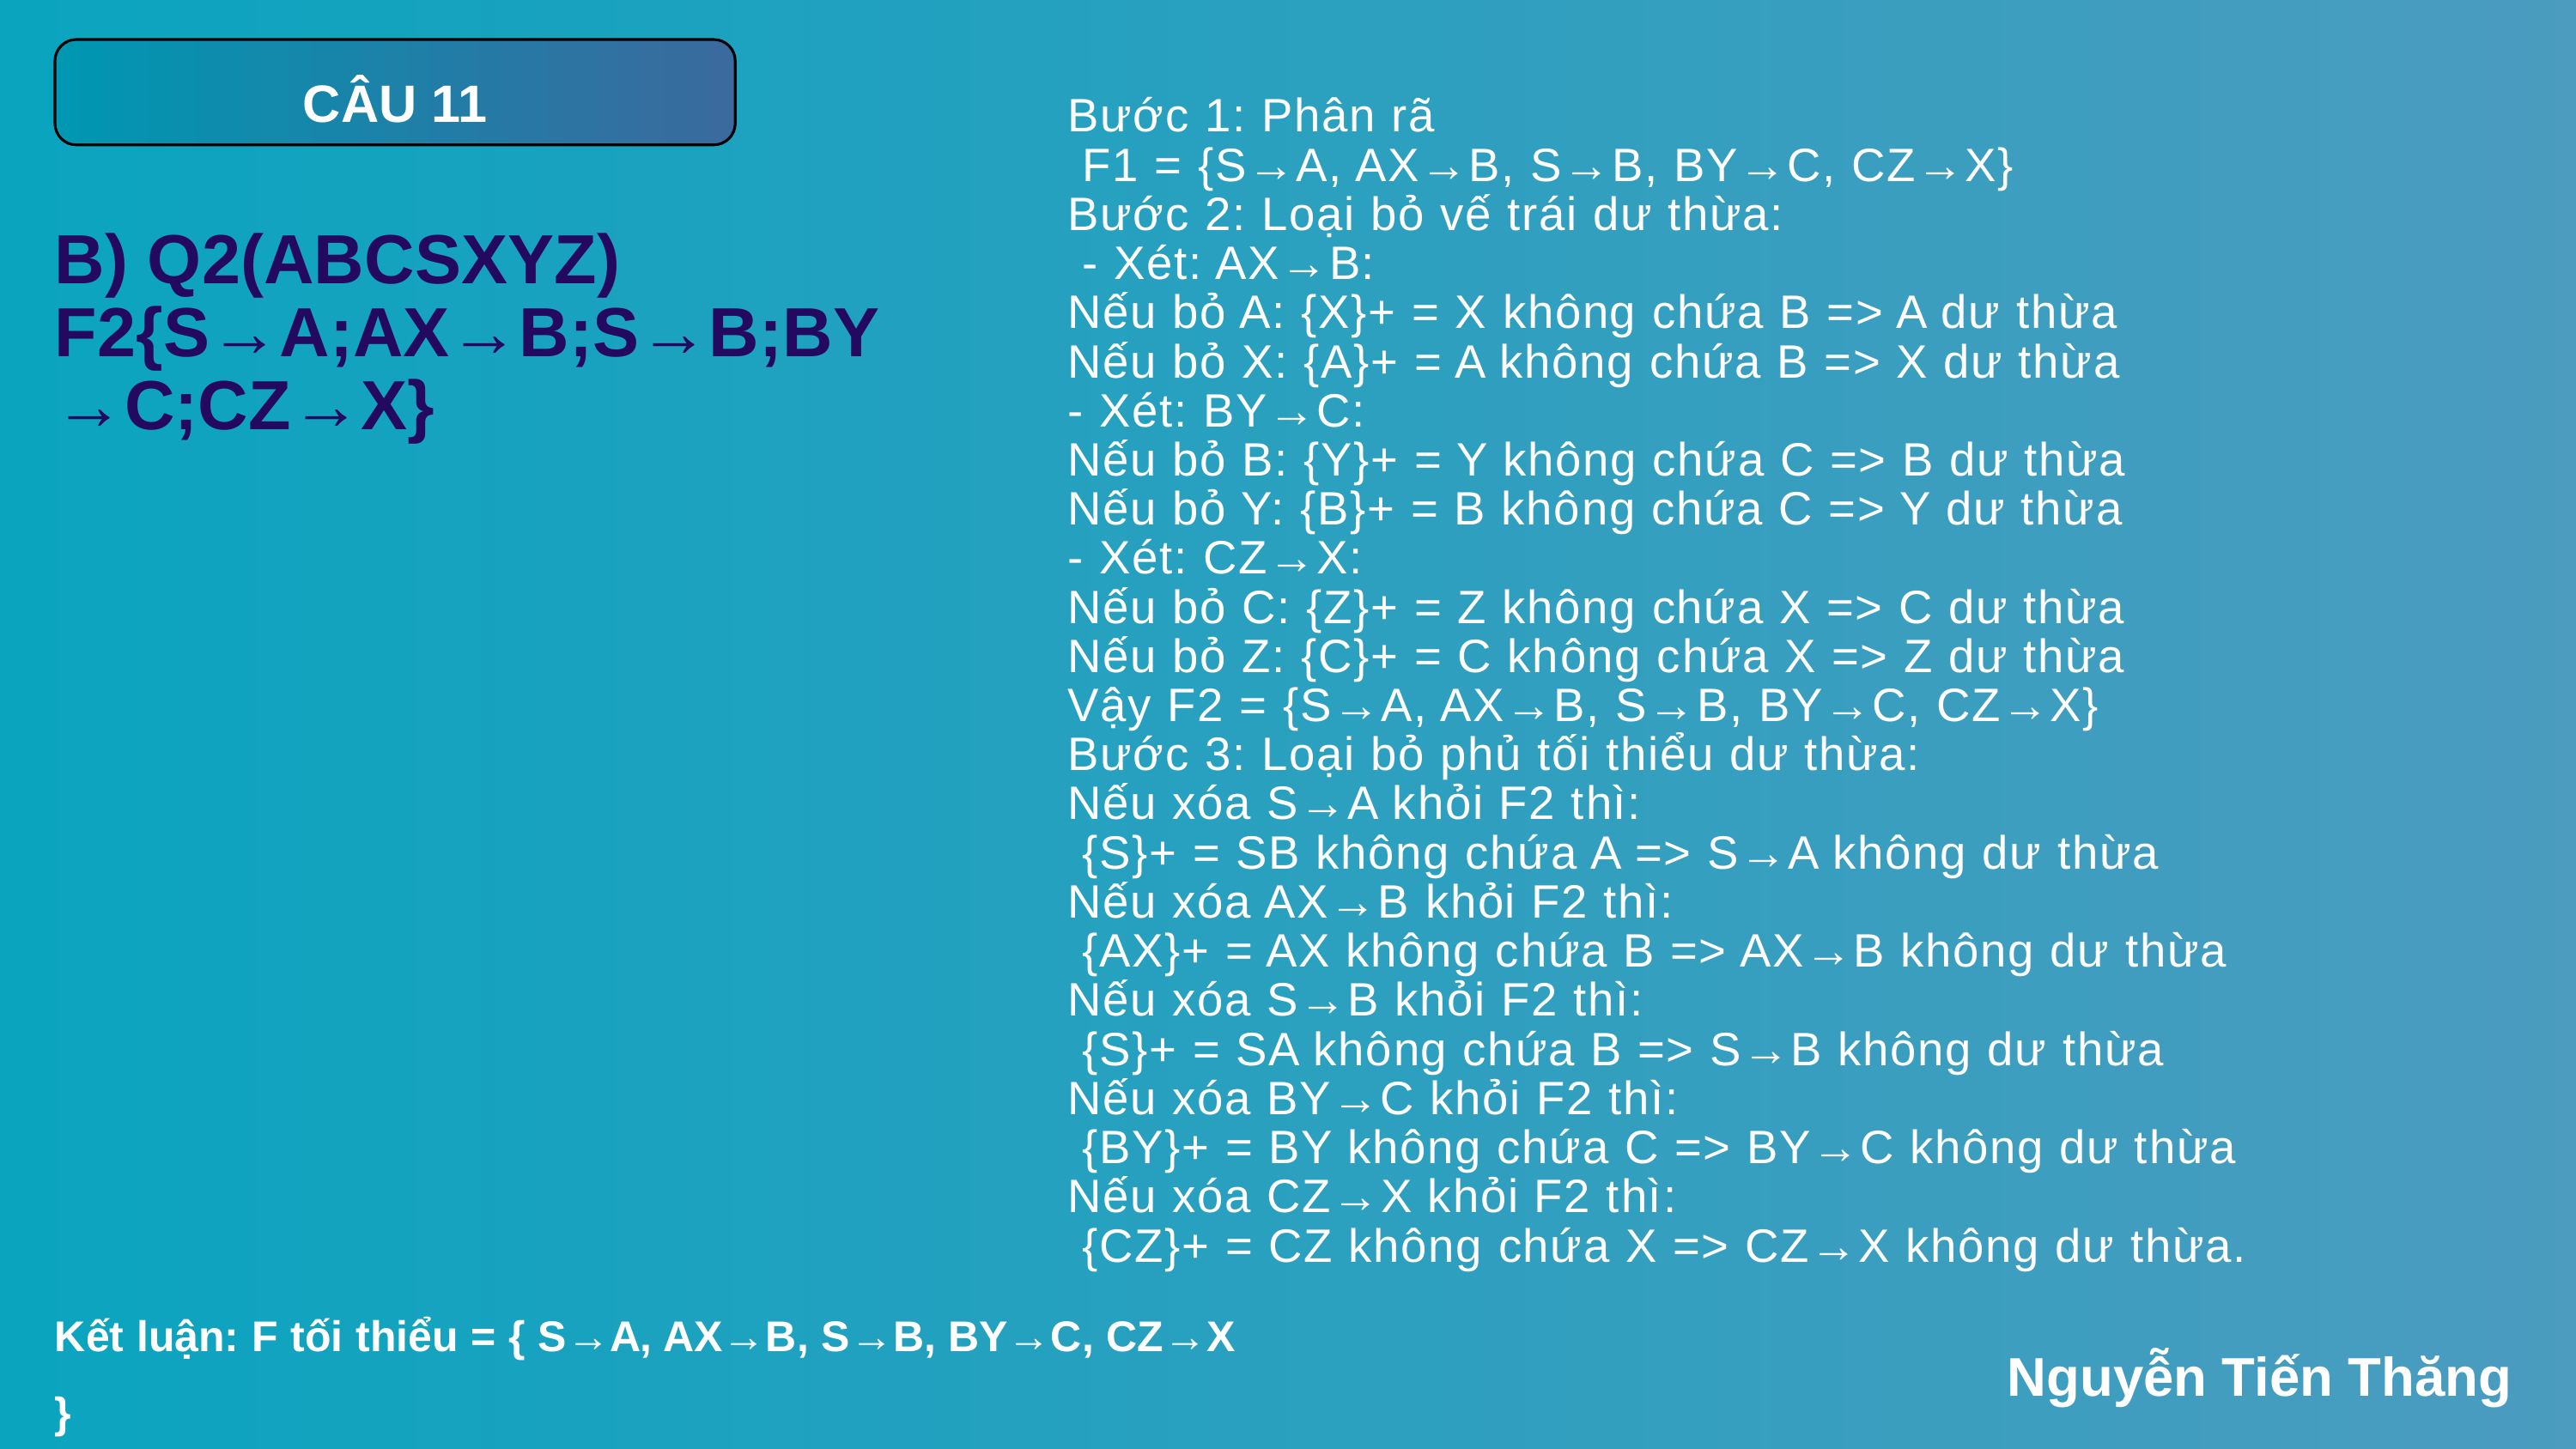

CÂU 11
Bước 1: Phân rã
 F1 = {S→A, AX→B, S→B, BY→C, CZ→X}
Bước 2: Loại bỏ vế trái dư thừa:
 - Xét: AX→B:
Nếu bỏ A: {X}+ = X không chứa B => A dư thừa
Nếu bỏ X: {A}+ = A không chứa B => X dư thừa
- Xét: BY→C:
Nếu bỏ B: {Y}+ = Y không chứa C => B dư thừa
Nếu bỏ Y: {B}+ = B không chứa C => Y dư thừa
- Xét: CZ→X:
Nếu bỏ C: {Z}+ = Z không chứa X => C dư thừa
Nếu bỏ Z: {C}+ = C không chứa X => Z dư thừa
Vậy F2 = {S→A, AX→B, S→B, BY→C, CZ→X}
Bước 3: Loại bỏ phủ tối thiểu dư thừa:
Nếu xóa S→A khỏi F2 thì:
 {S}+ = SB không chứa A => S→A không dư thừa
Nếu xóa AX→B khỏi F2 thì:
 {AX}+ = AX không chứa B => AX→B không dư thừa
Nếu xóa S→B khỏi F2 thì:
 {S}+ = SA không chứa B => S→B không dư thừa
Nếu xóa BY→C khỏi F2 thì:
 {BY}+ = BY không chứa C => BY→C không dư thừa
Nếu xóa CZ→X khỏi F2 thì:
 {CZ}+ = CZ không chứa X => CZ→X không dư thừa.

B) Q2(ABCSXYZ)
F2{S→A;AX→B;S→B;BY→C;CZ→X}

Kết luận: F tối thiểu = { S→A, AX→B, S→B, BY→C, CZ→X }
Nguyễn Tiến Thăng